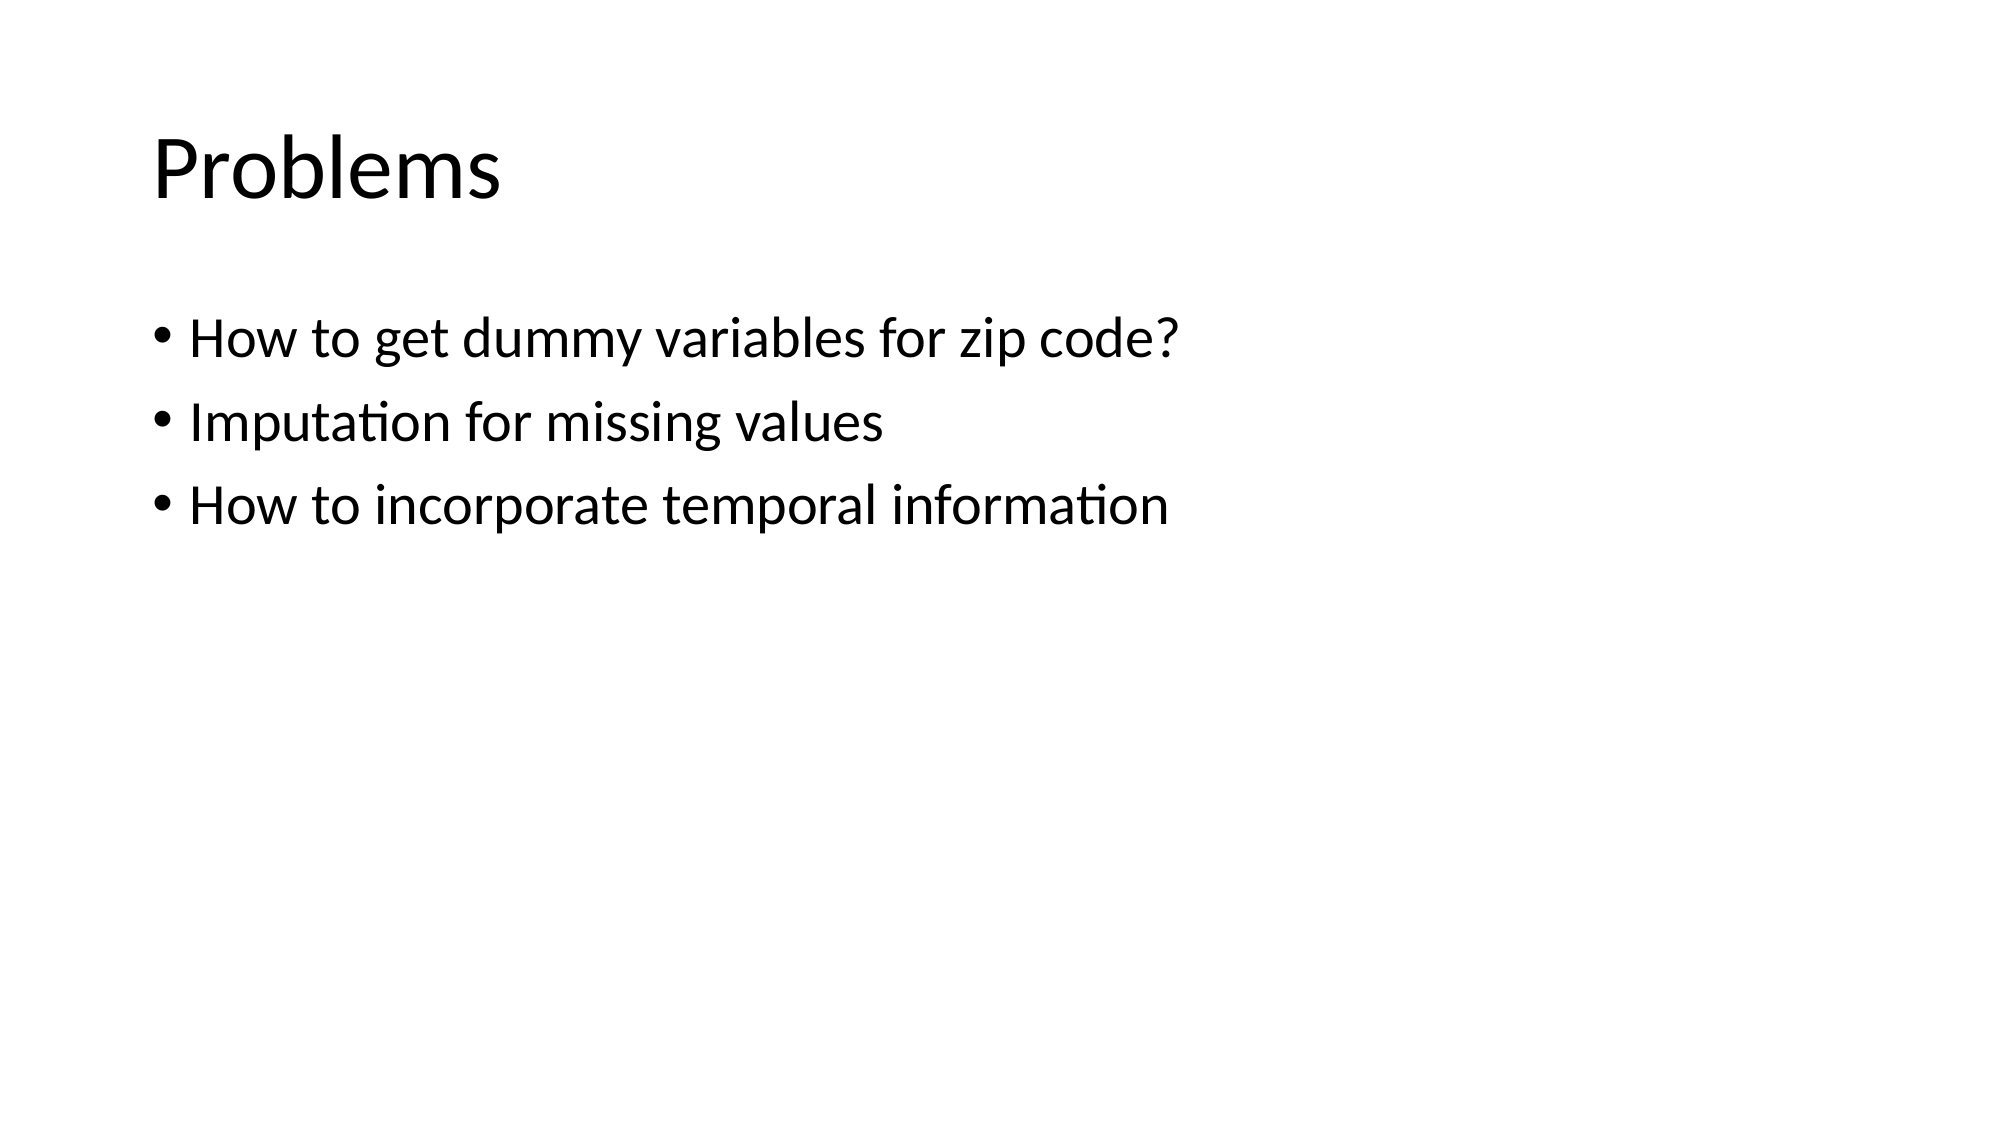

# Problems
How to get dummy variables for zip code?
Imputation for missing values
How to incorporate temporal information